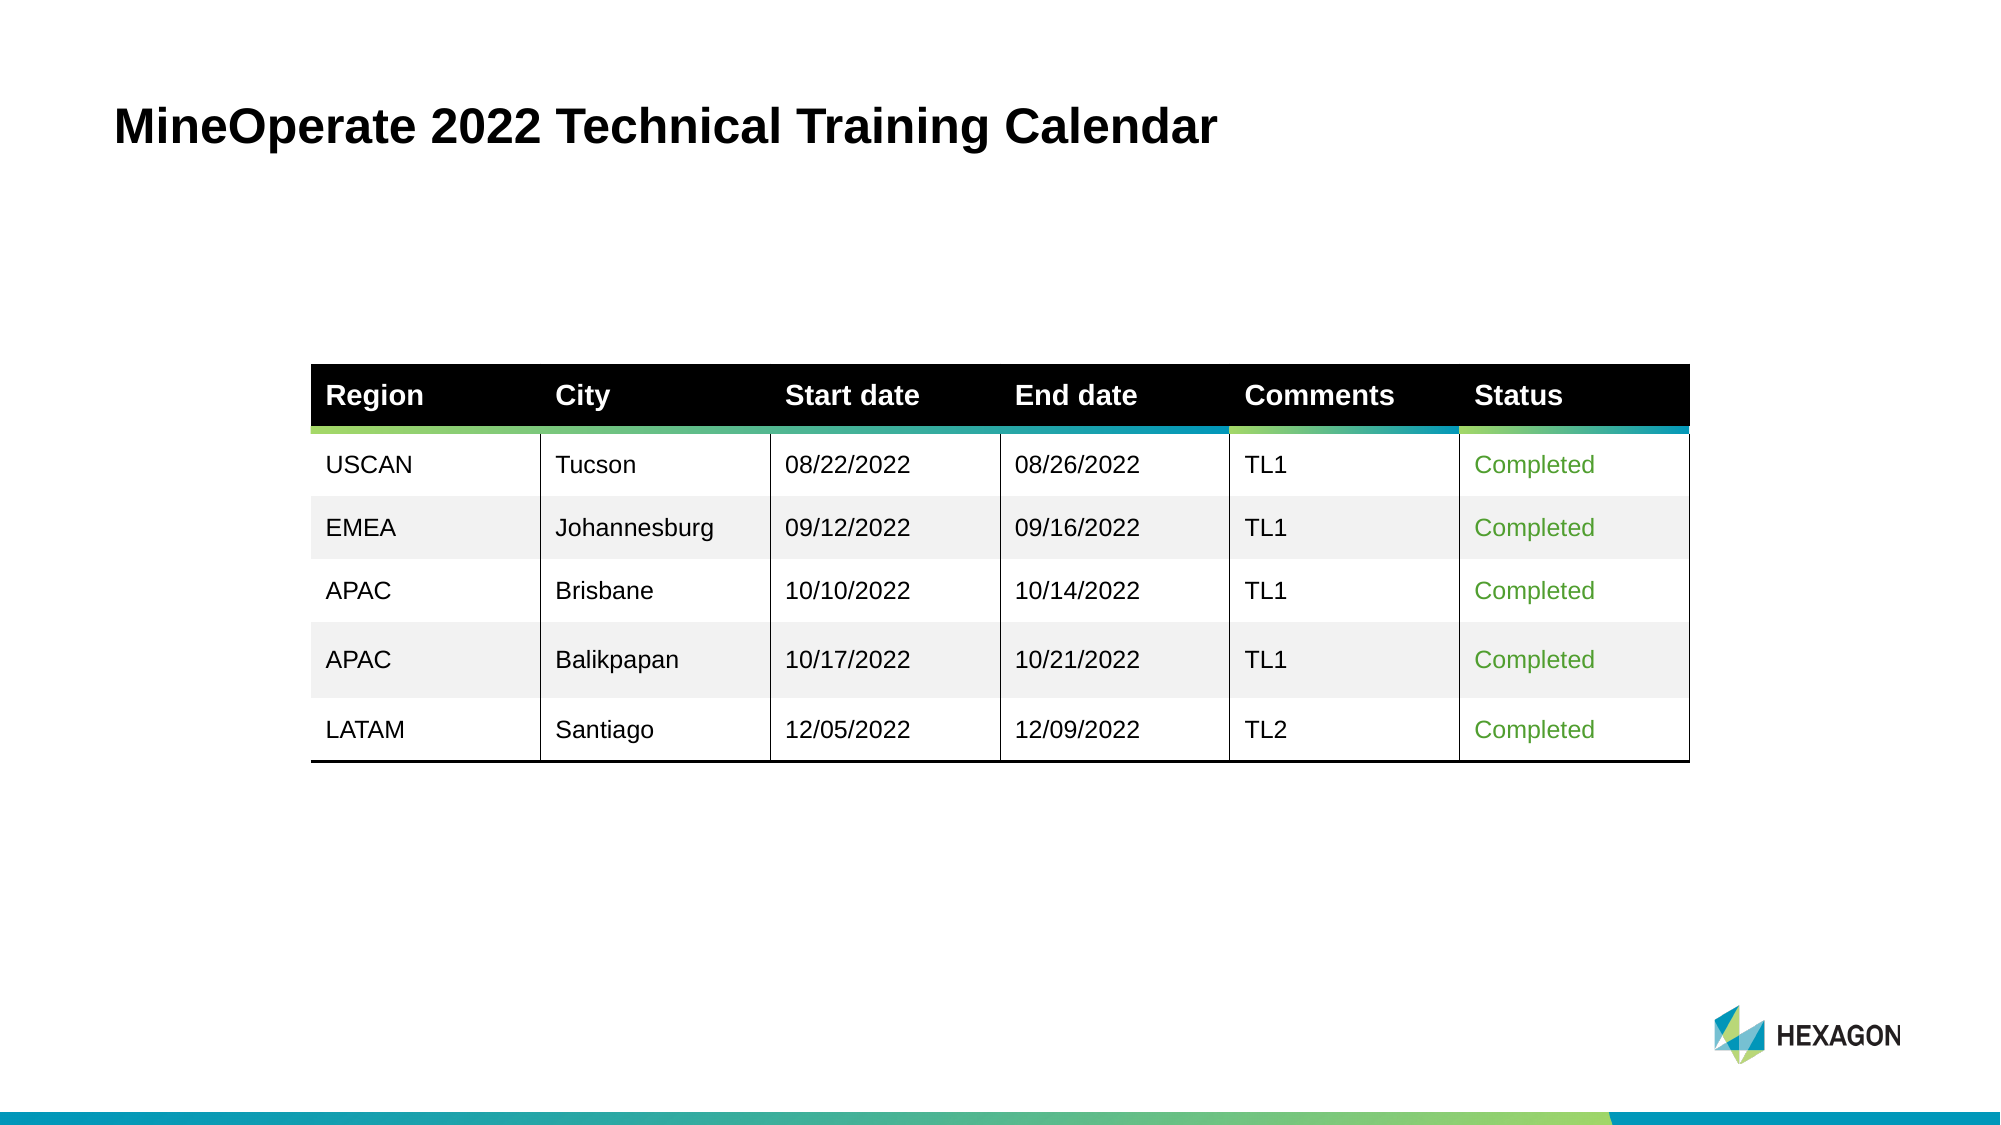

# MineOperate 2022 Technical Training Calendar
| Region | City | Start date | End date | Comments | Status |
| --- | --- | --- | --- | --- | --- |
|  |  |  |  |  |  |
| USCAN | Tucson | 08/22/2022 | 08/26/2022 | TL1 | Completed |
| EMEA | Johannesburg | 09/12/2022 | 09/16/2022 | TL1 | Completed |
| APAC | Brisbane | 10/10/2022 | 10/14/2022 | TL1 | Completed |
| APAC | Balikpapan | 10/17/2022 | 10/21/2022 | TL1 | Completed |
| LATAM | Santiago | 12/05/2022 | 12/09/2022 | TL2 | Completed |